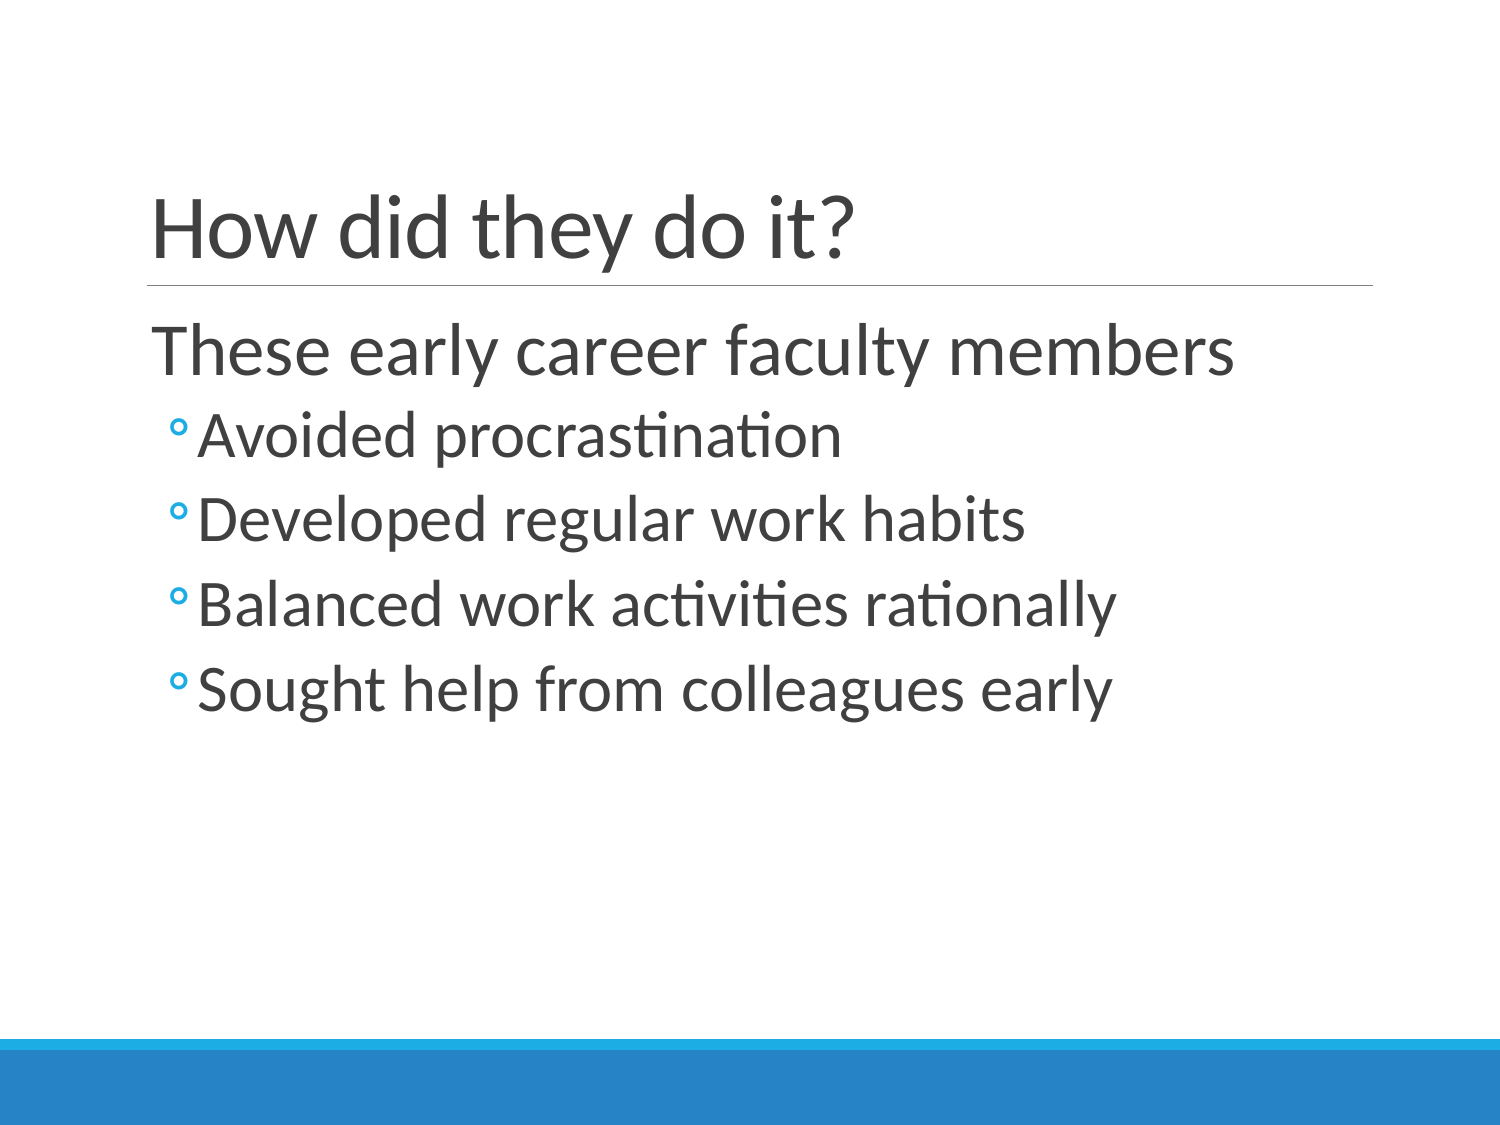

# How did they do it?
These early career faculty members
Avoided procrastination
Developed regular work habits
Balanced work activities rationally
Sought help from colleagues early